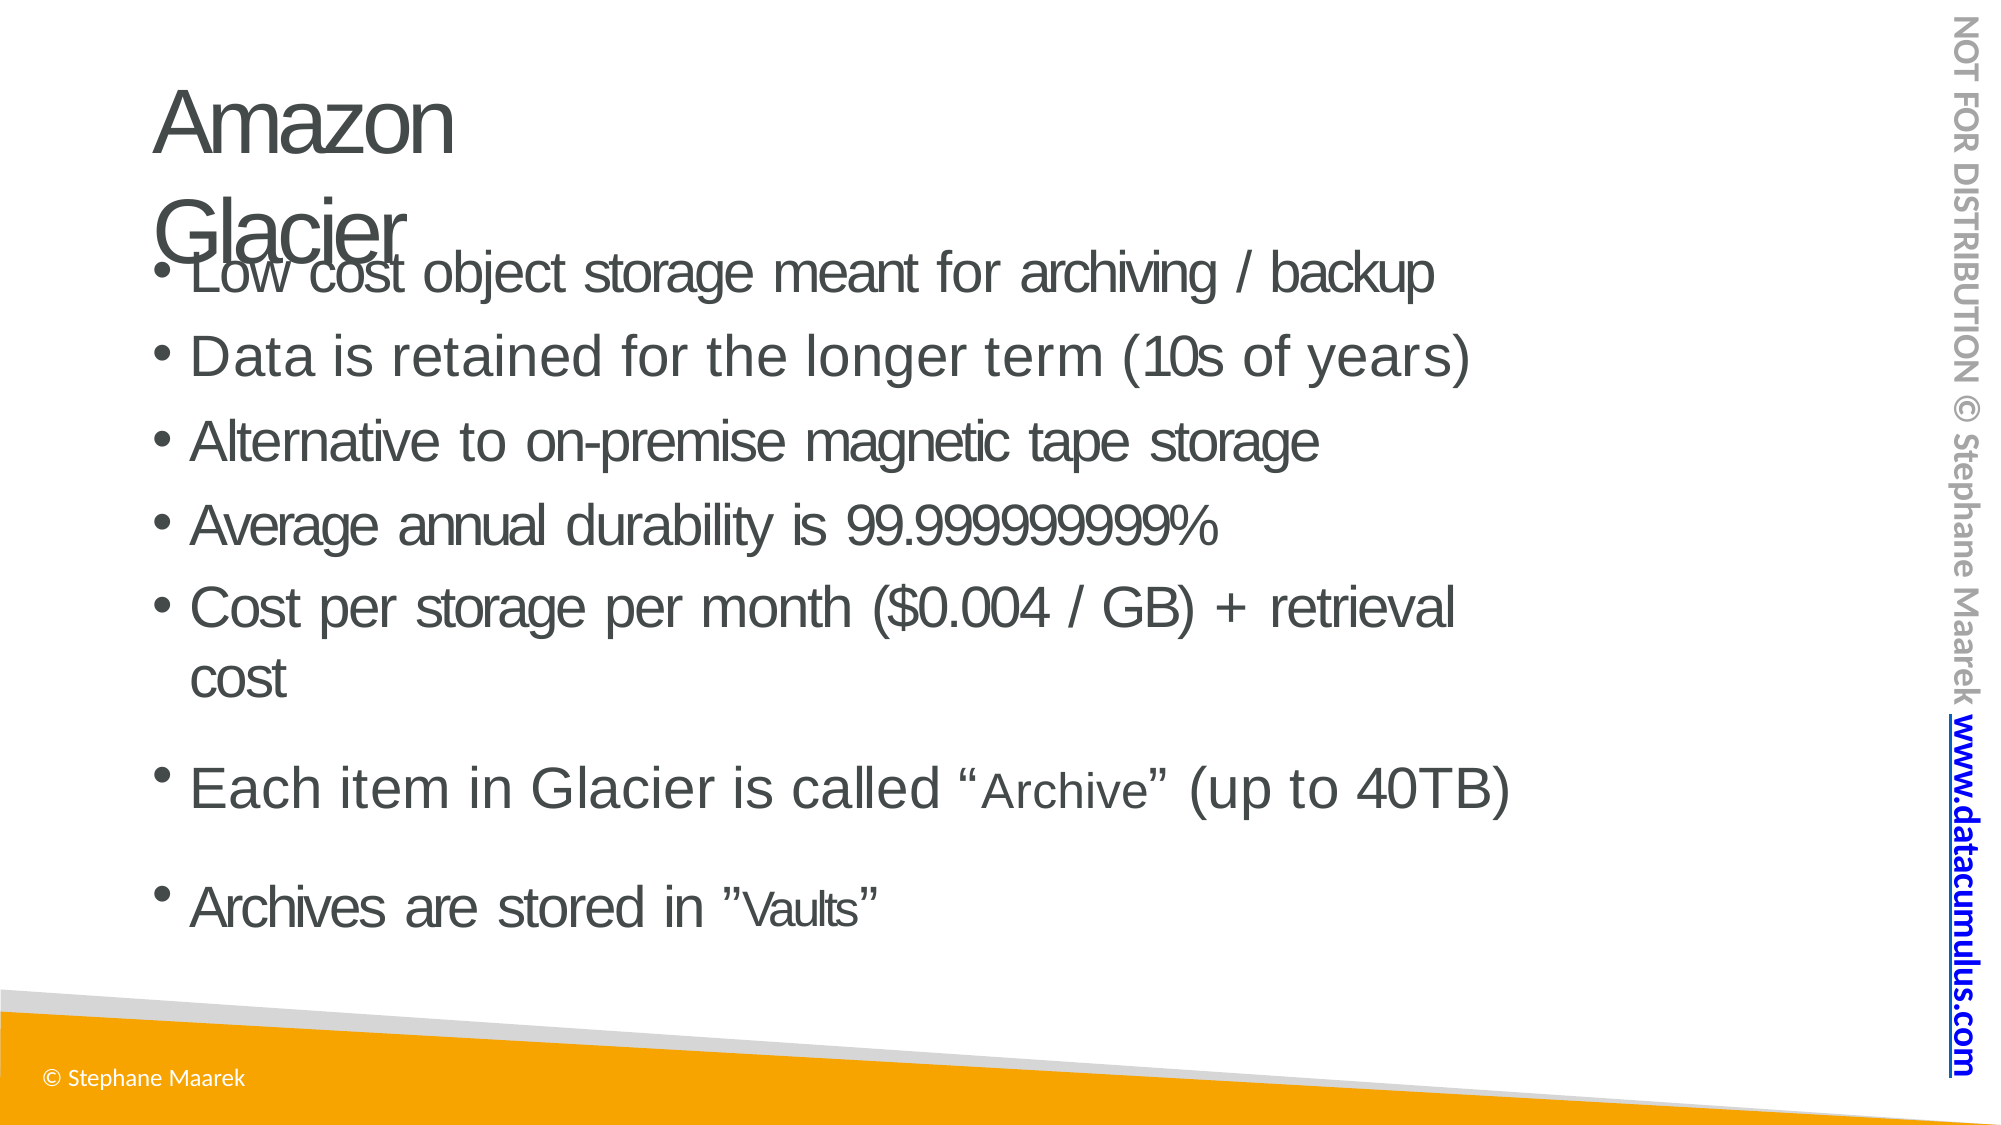

NOT FOR DISTRIBUTION © Stephane Maarek www.datacumulus.com
# Amazon Glacier
Low cost object storage meant for archiving / backup
Data is retained for the longer term (10s of years)
Alternative to on-premise magnetic tape storage
Average annual durability is 99.999999999%
Cost per storage per month ($0.004 / GB) + retrieval cost
Each item in Glacier is called “Archive” (up to 40TB)
Archives are stored in ”Vaults”
© Stephane Maarek